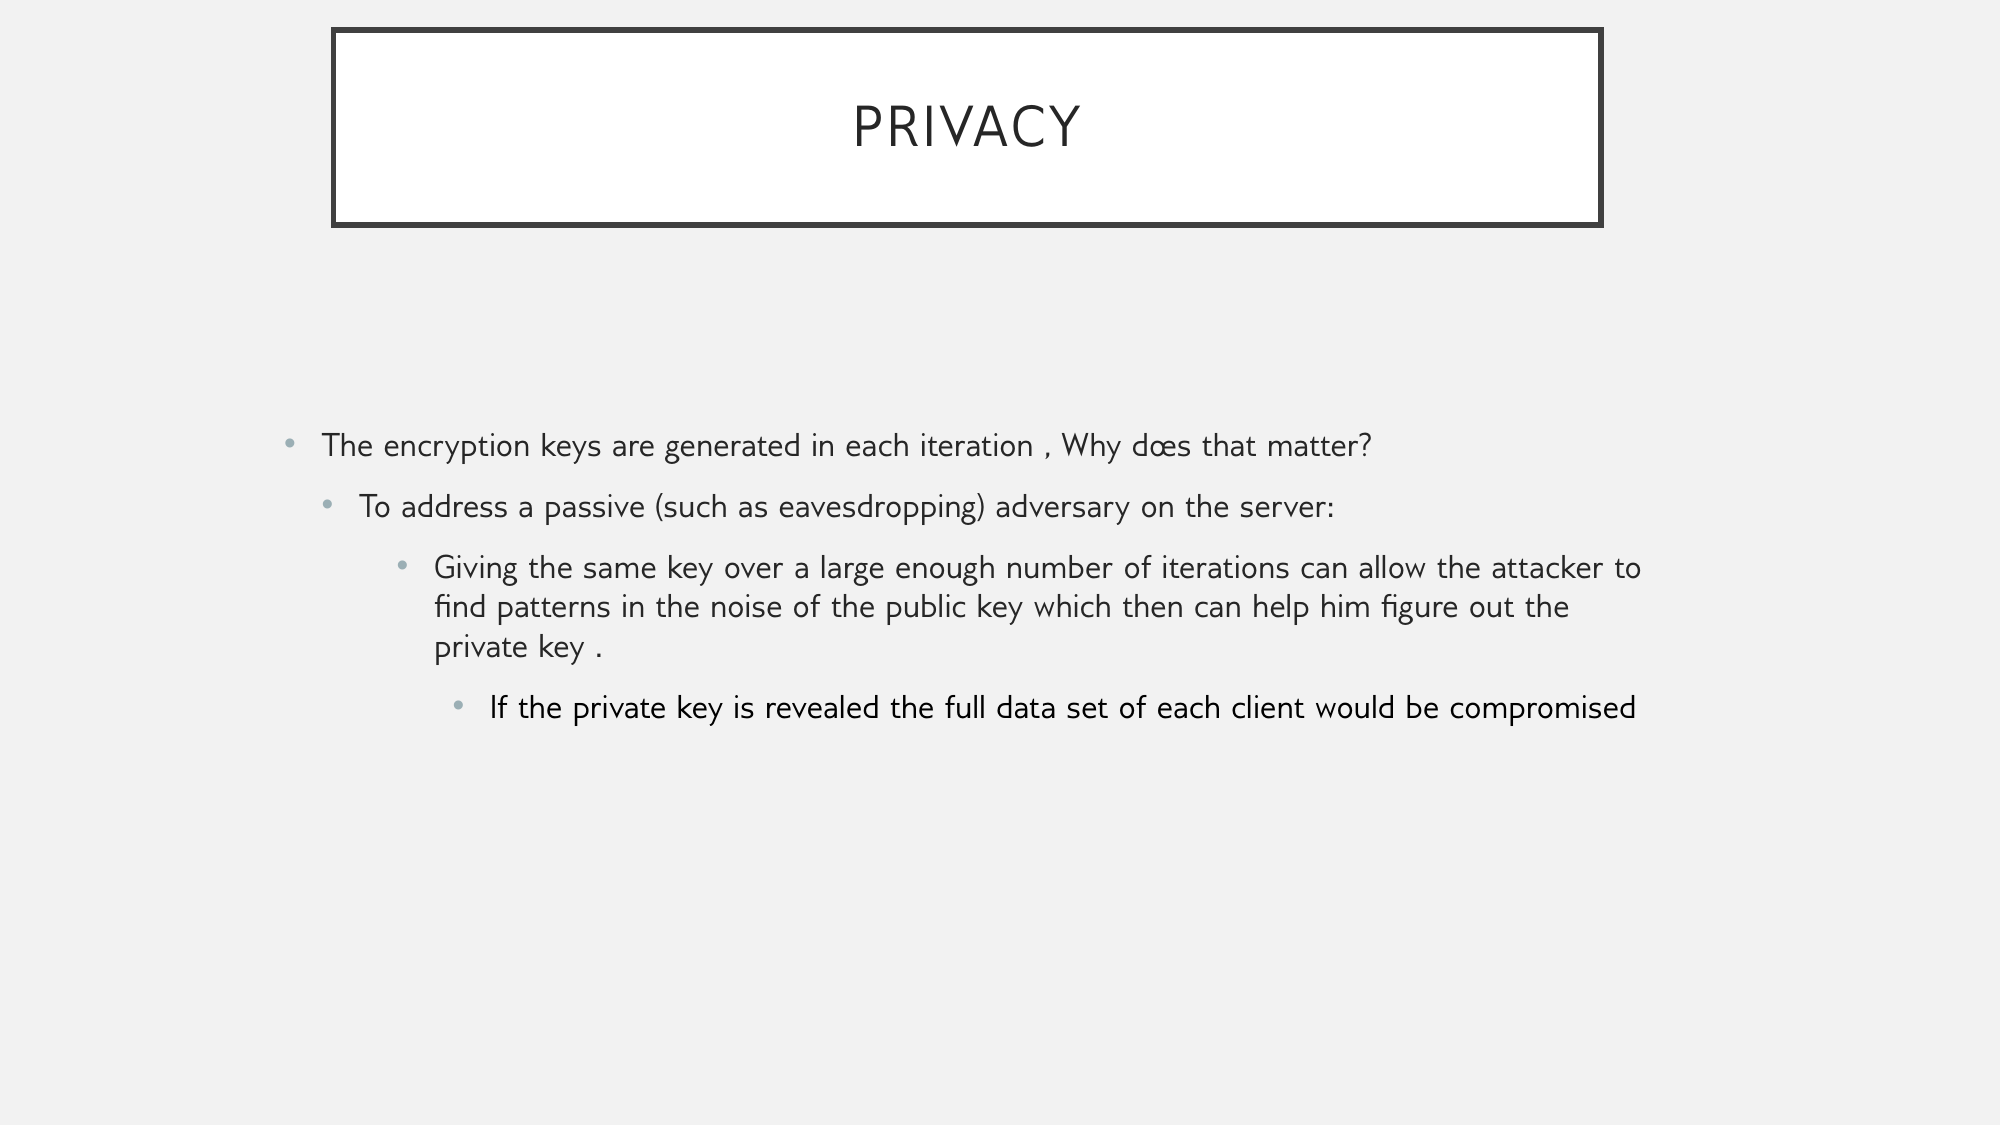

# Privacy

The encryption keys are generated in each iteration , Why does that matter?
To address a passive (such as eavesdropping) adversary on the server:
Giving the same key over a large enough number of iterations can allow the attacker to find patterns in the noise of the public key which then can help him figure out the private key .
If the private key is revealed the full data set of each client would be compromised